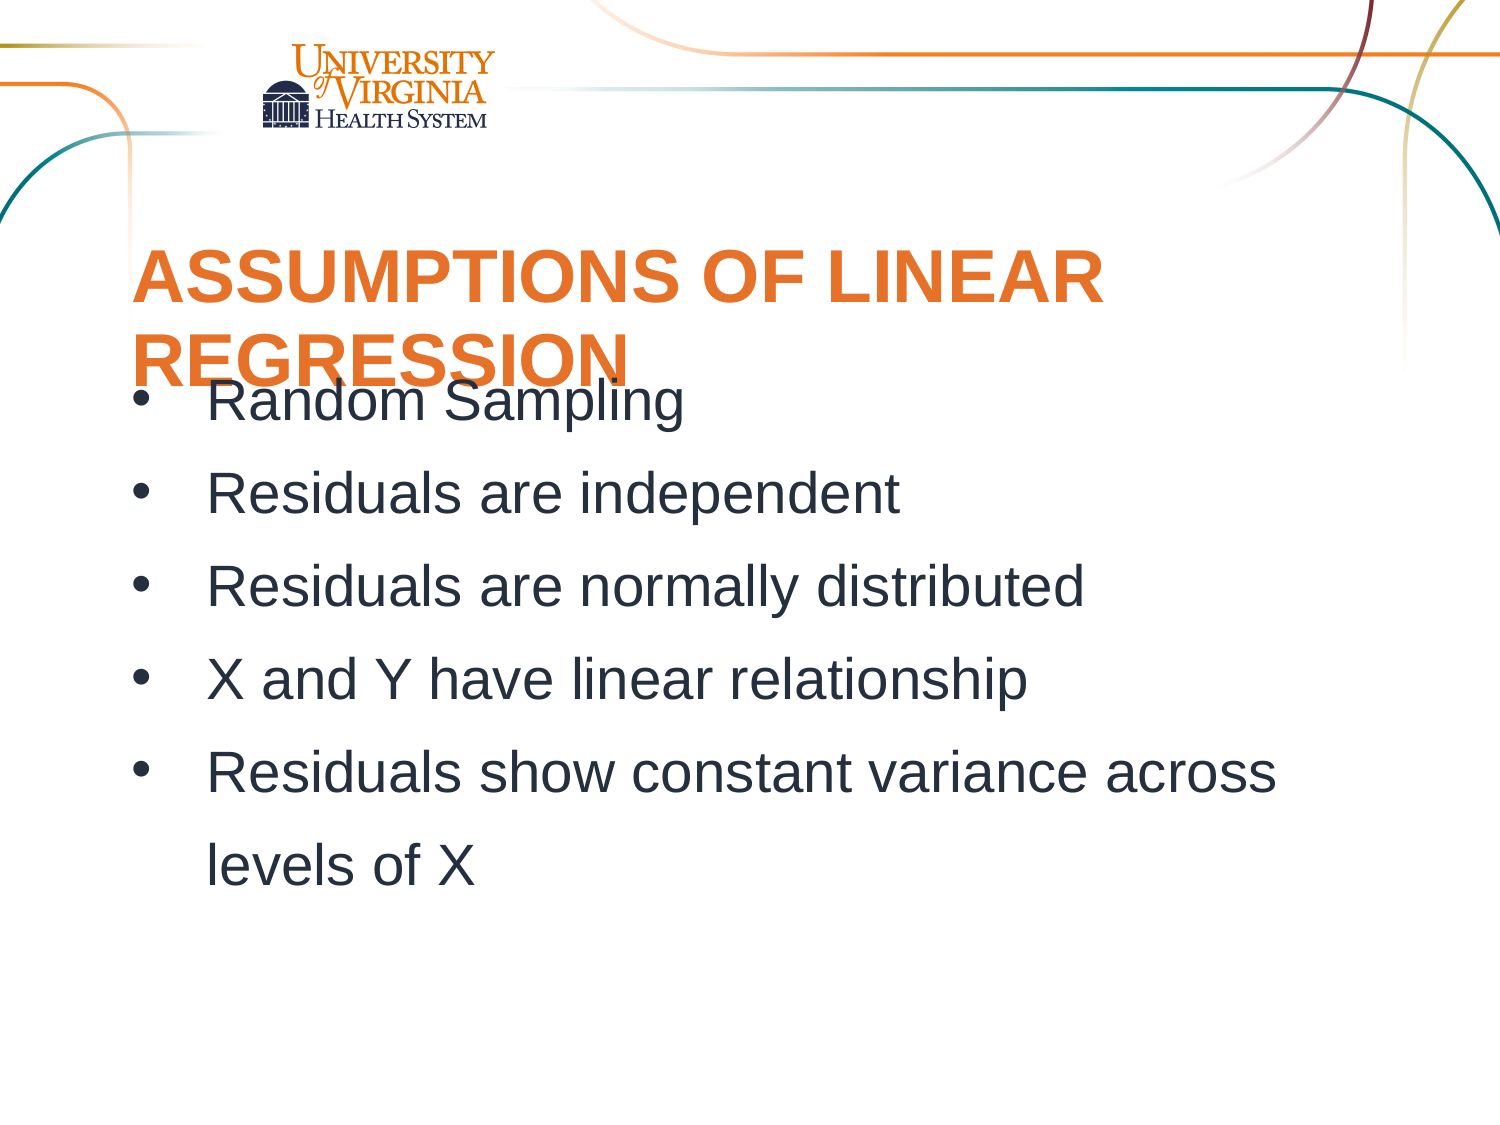

Assumptions of linear regression

Random Sampling
Residuals are independent
Residuals are normally distributed
X and Y have linear relationship
Residuals show constant variance across levels of X